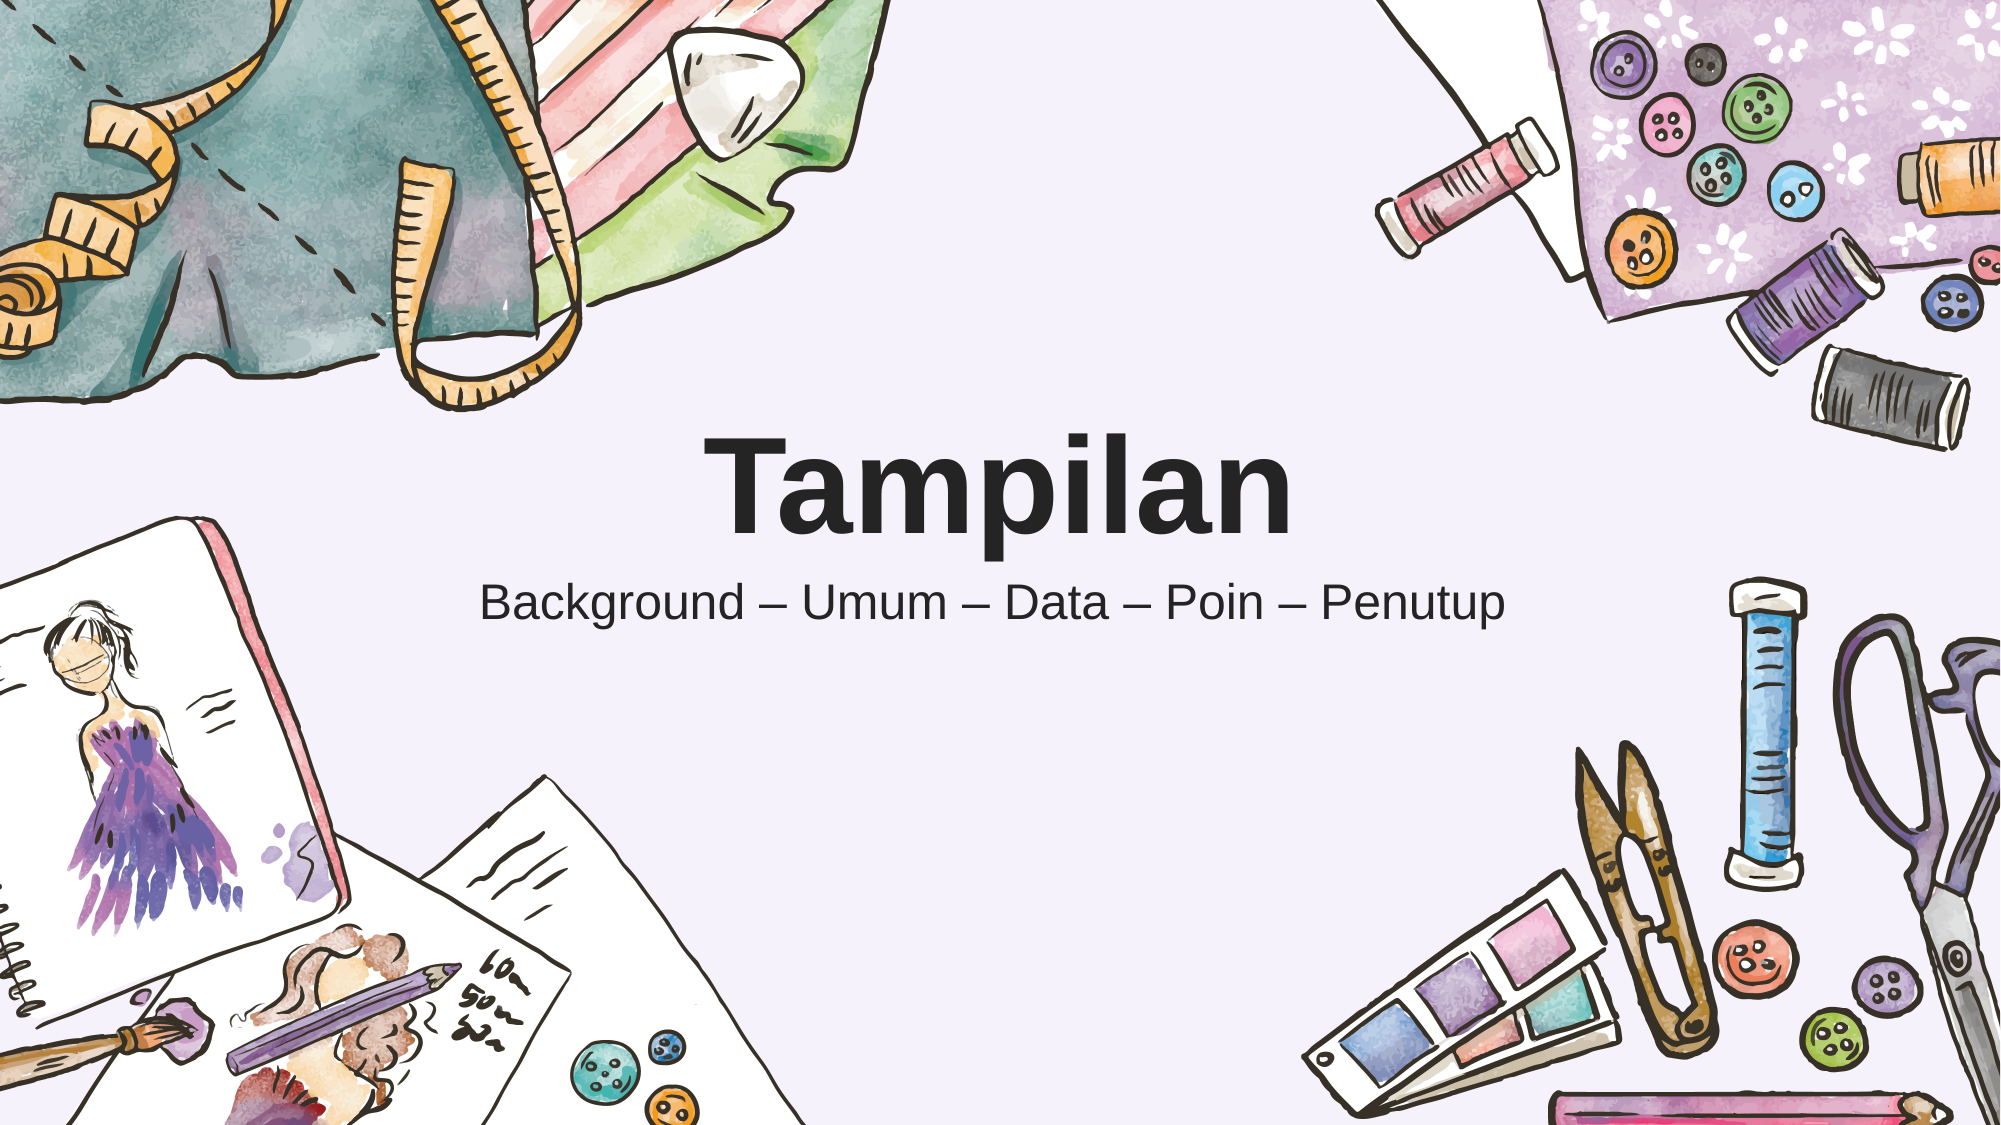

Tampilan
Background – Umum – Data – Poin – Penutup